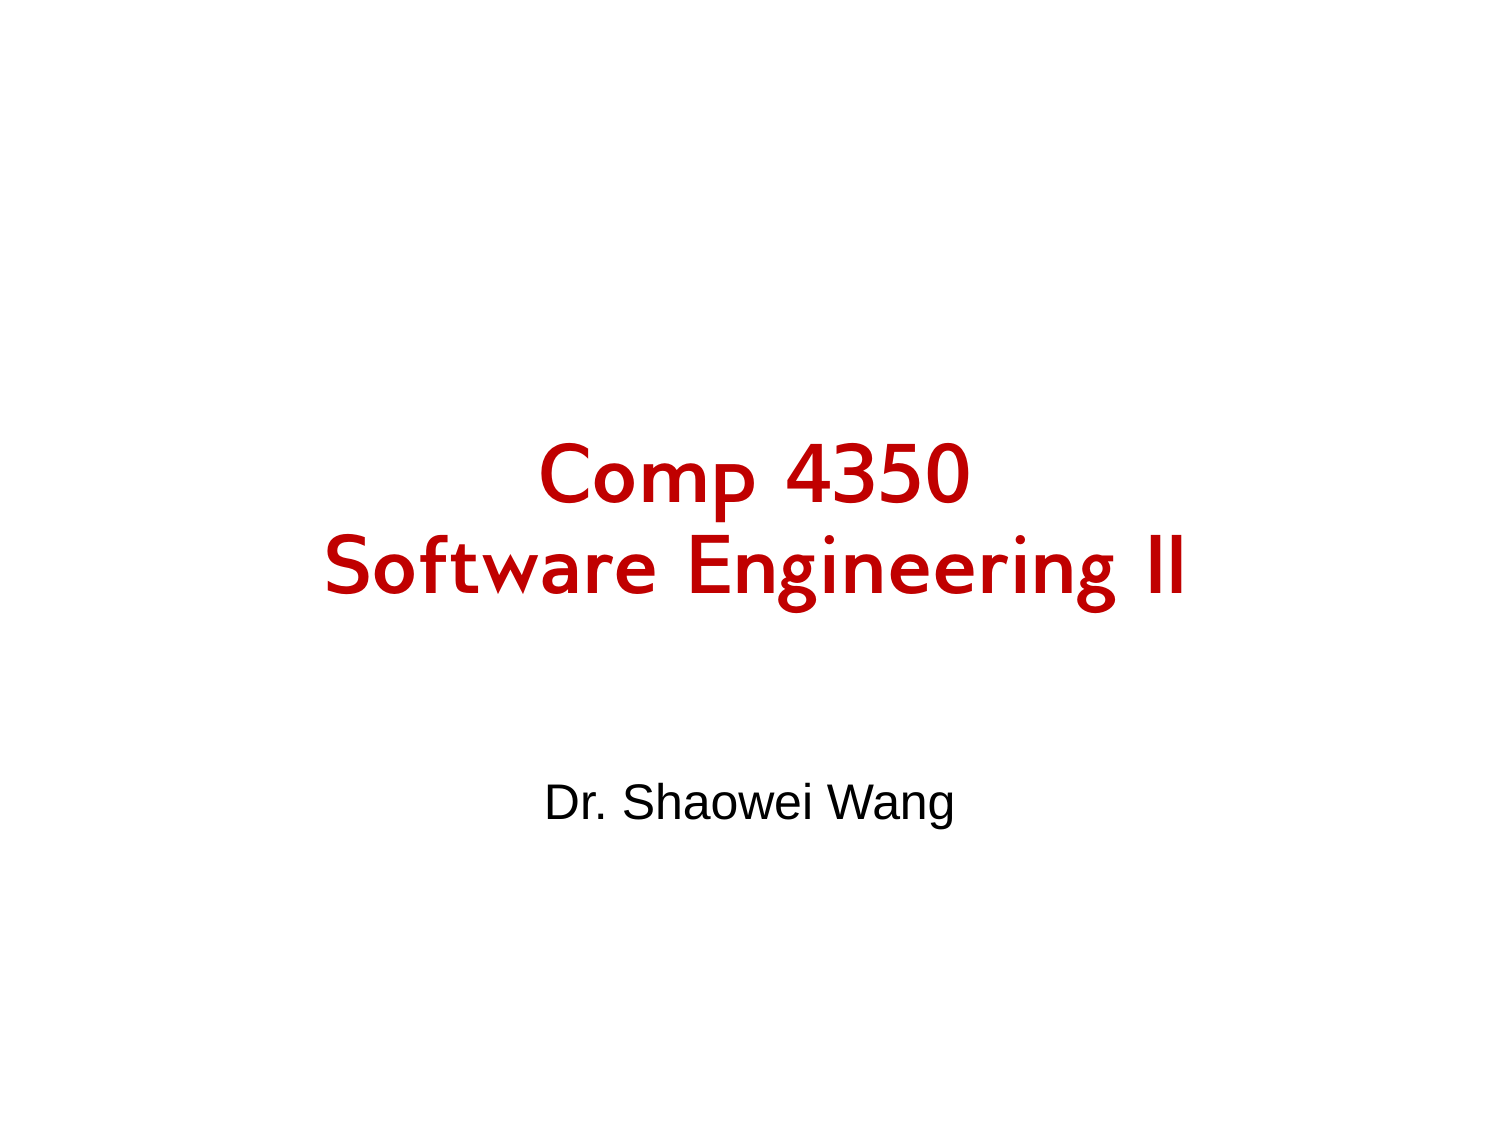

# Comp 4350 Software Engineering II
Dr. Shaowei Wang